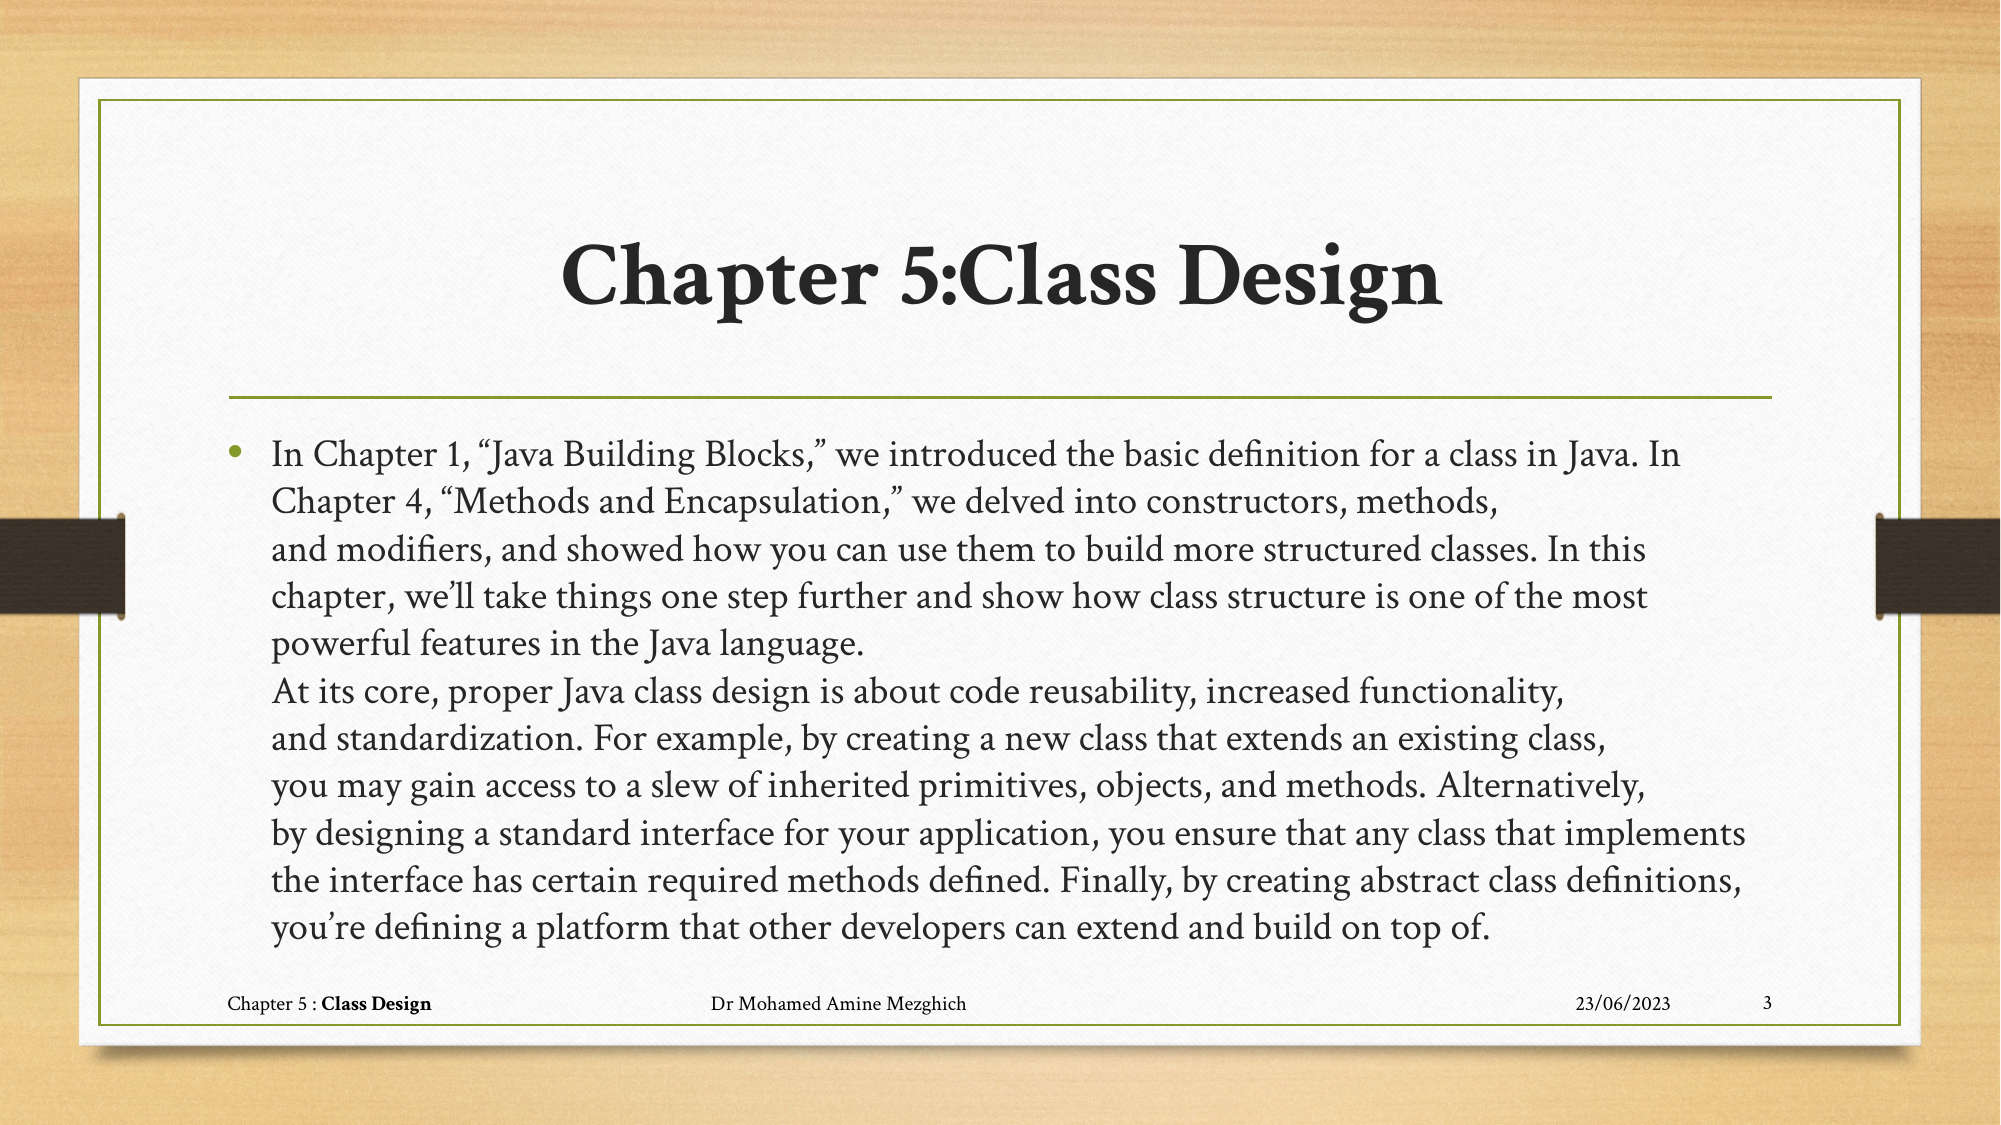

# Chapter 5:Class Design
In Chapter 1, “Java Building Blocks,” we introduced the basic definition for a class in Java. In Chapter 4, “Methods and Encapsulation,” we delved into constructors, methods,
and modifiers, and showed how you can use them to build more structured classes. In this
chapter, we’ll take things one step further and show how class structure is one of the most
powerful features in the Java language.
At its core, proper Java class design is about code reusability, increased functionality,
and standardization. For example, by creating a new class that extends an existing class,
you may gain access to a slew of inherited primitives, objects, and methods. Alternatively,
by designing a standard interface for your application, you ensure that any class that implements the interface has certain required methods defined. Finally, by creating abstract class definitions, you’re defining a platform that other developers can extend and build on top of.
Chapter 5 : Class Design                                                            Dr Mohamed Amine Mezghich
23/06/2023
3